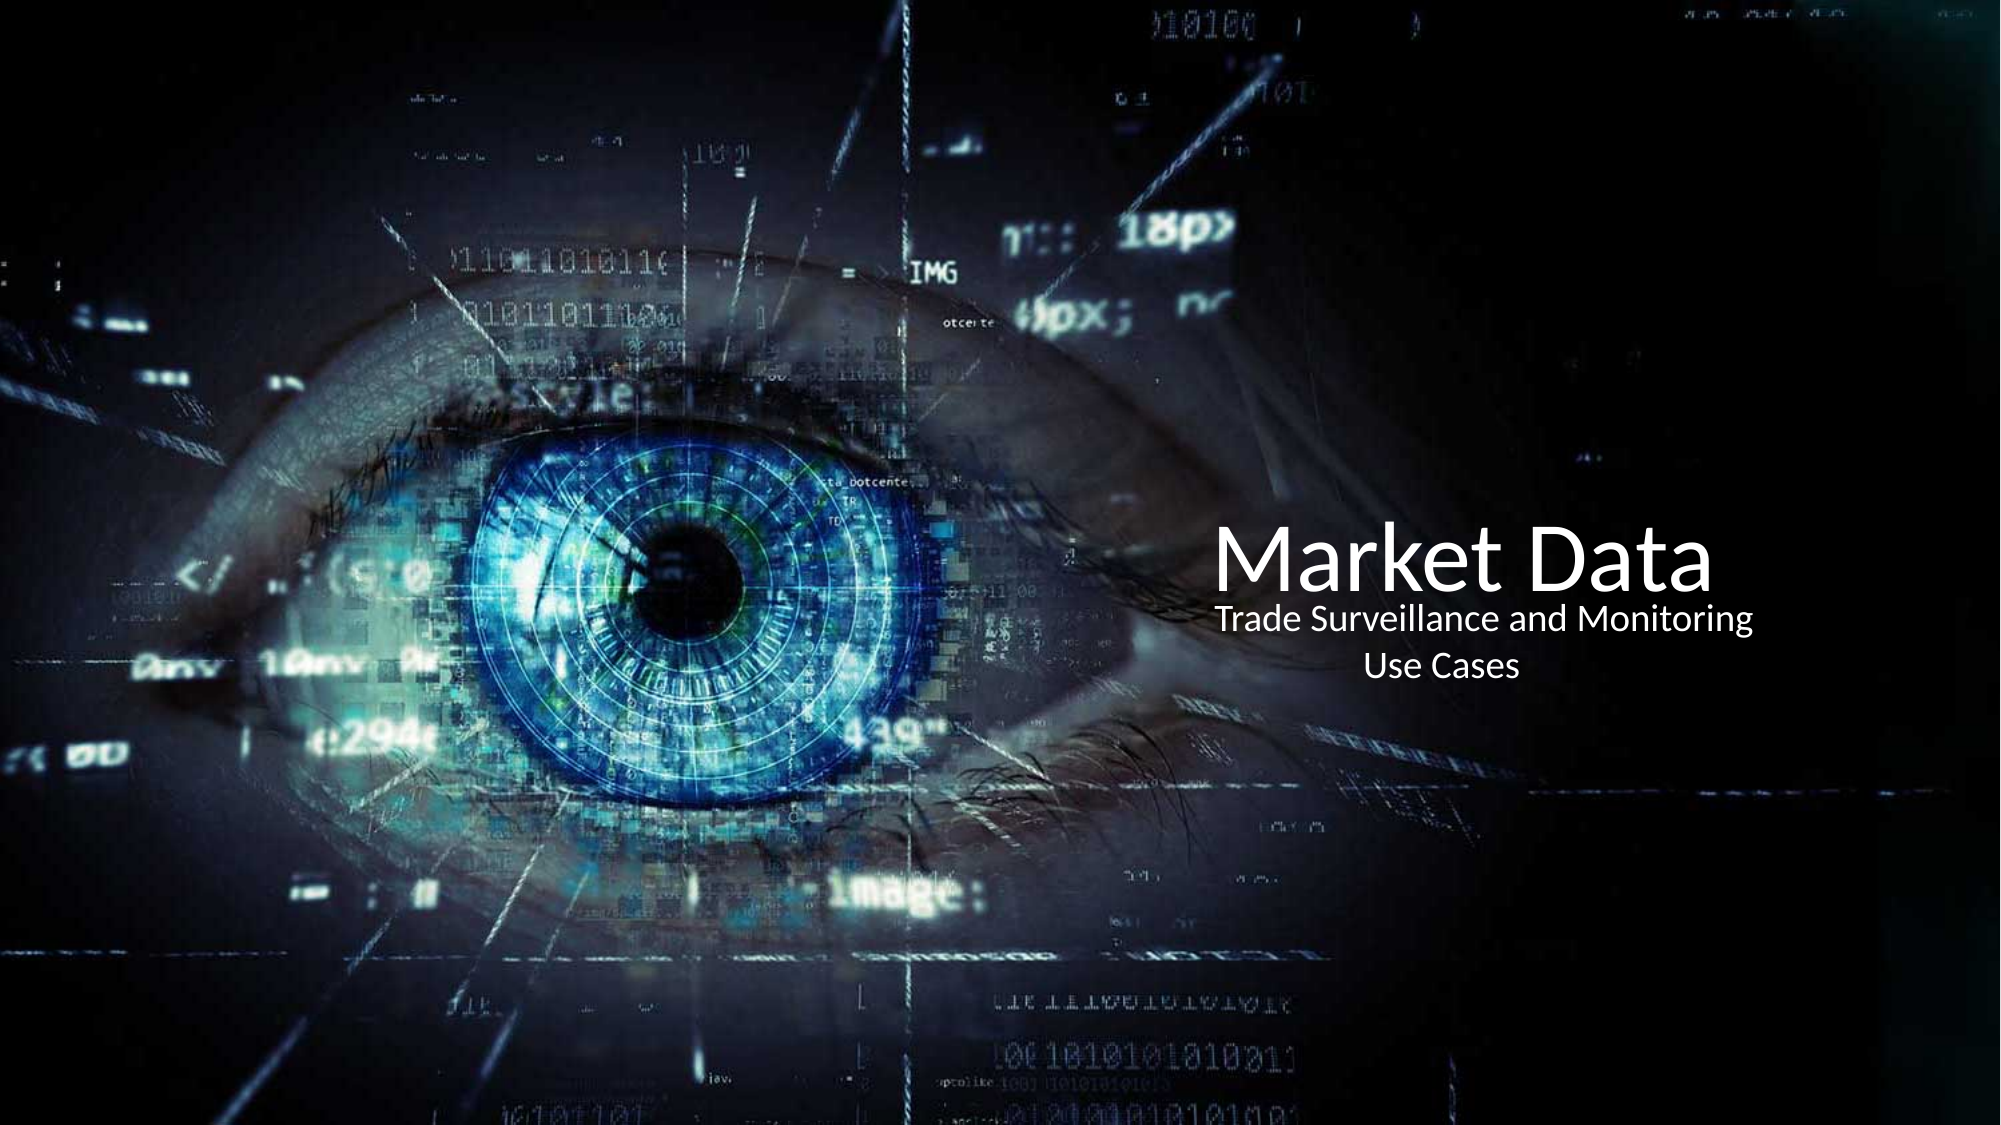

Market Data
Trade Surveillance and Monitoring
                 Use Cases